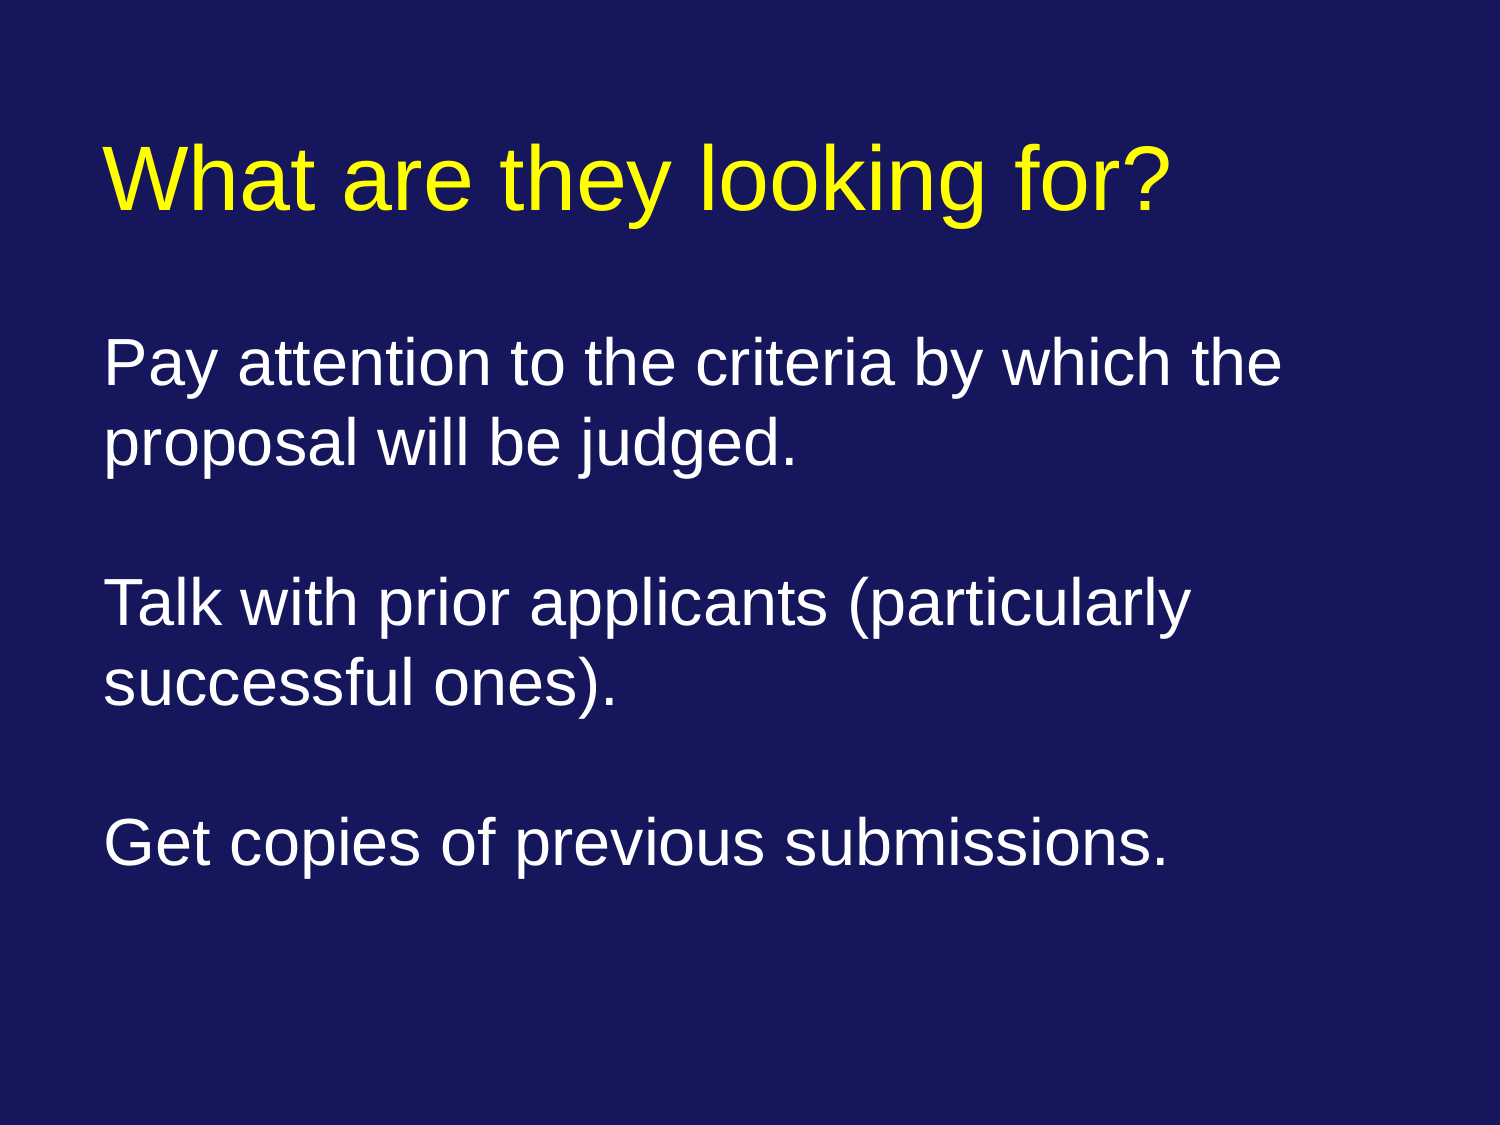

# What are they looking for? Pay attention to the criteria by which the proposal will be judged. Talk with prior applicants (particularly successful ones). Get copies of previous submissions.